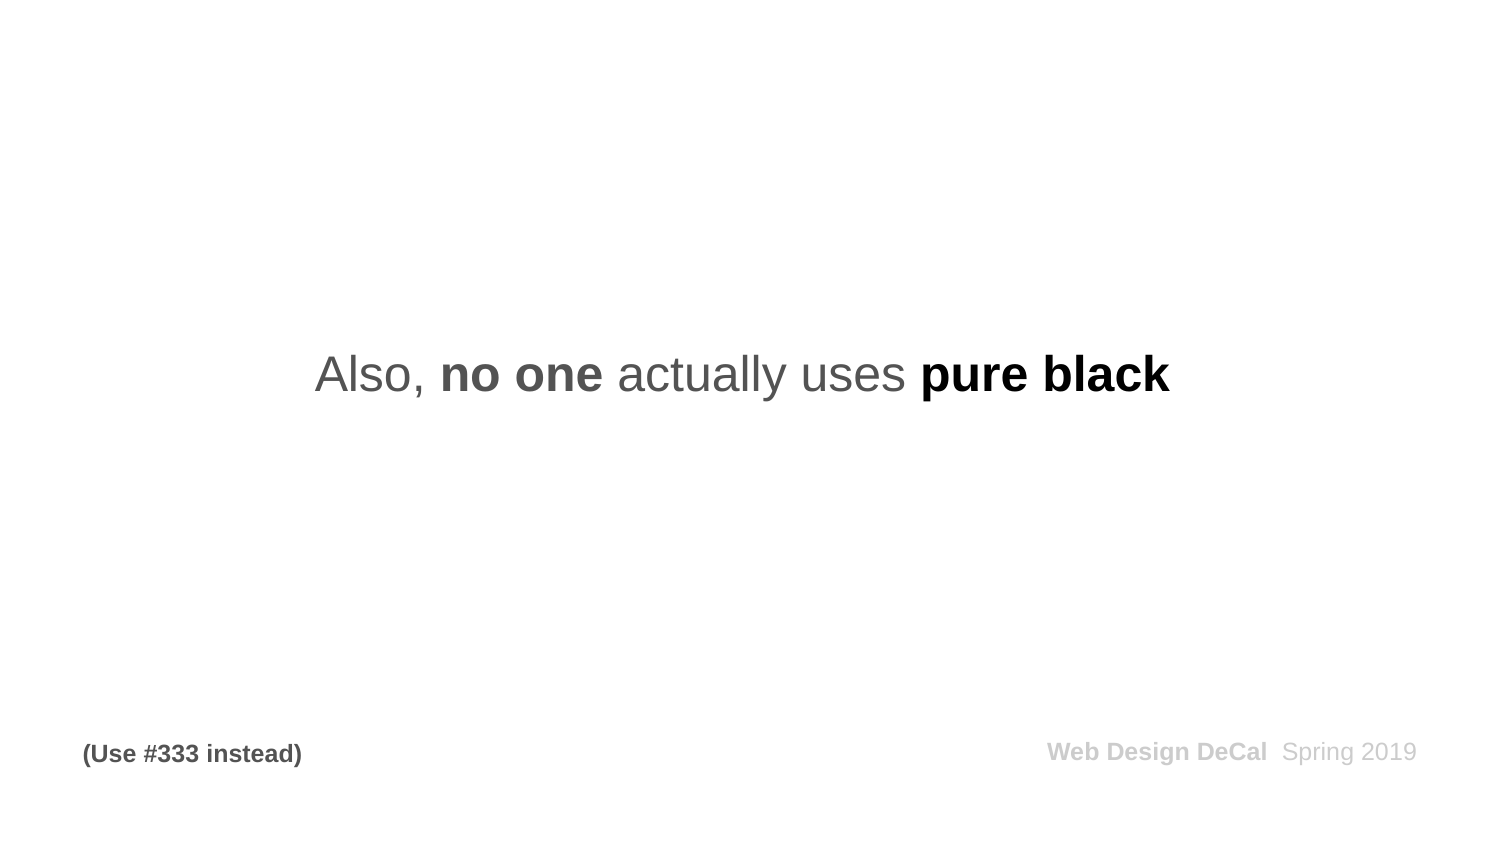

Also, no one actually uses pure black
(Use #333 instead)